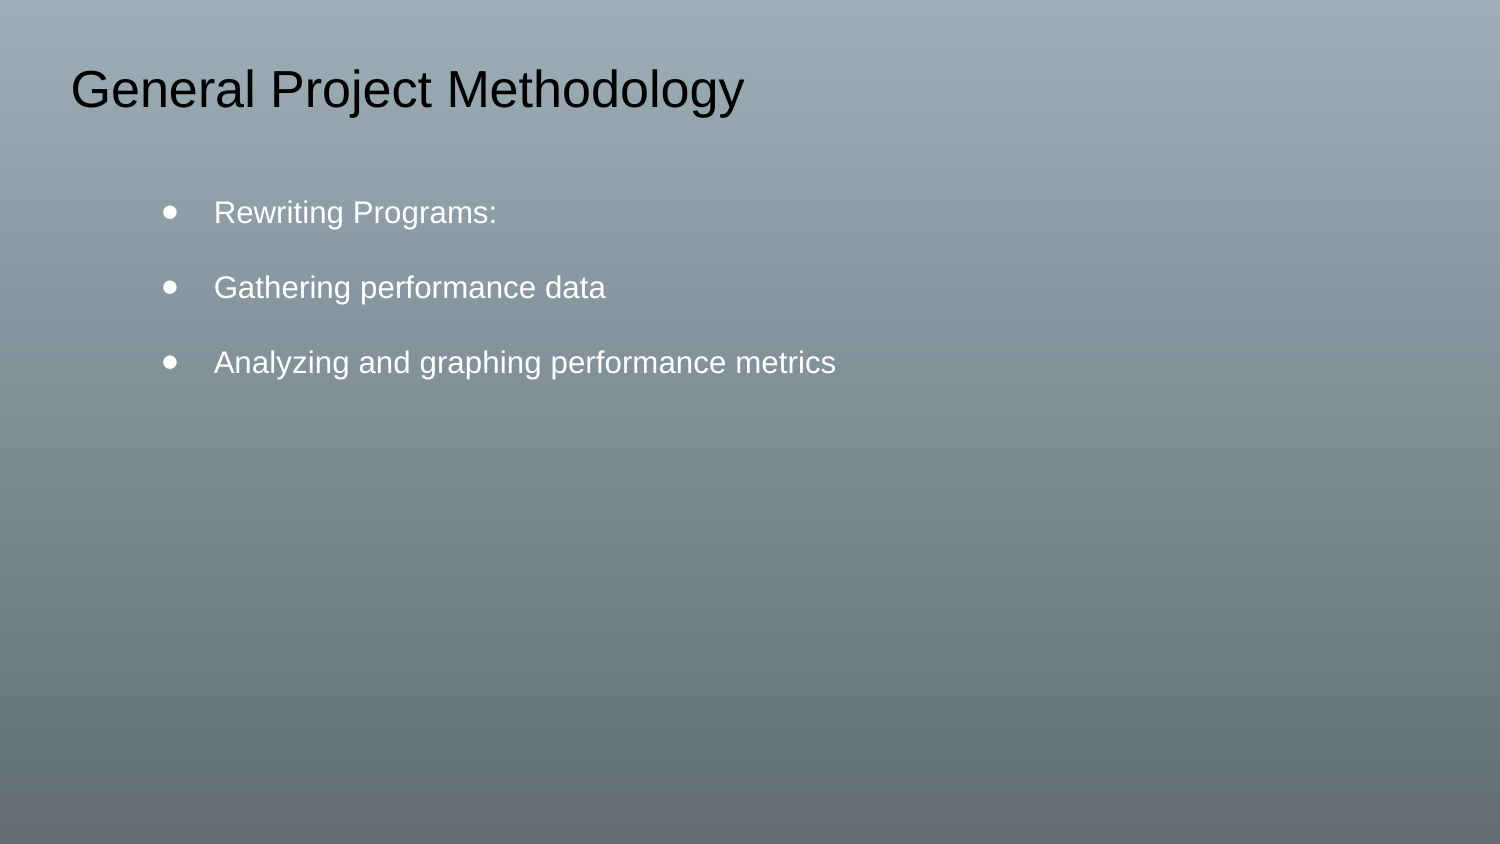

General Project Methodology
Rewriting Programs:
Gathering performance data
Analyzing and graphing performance metrics